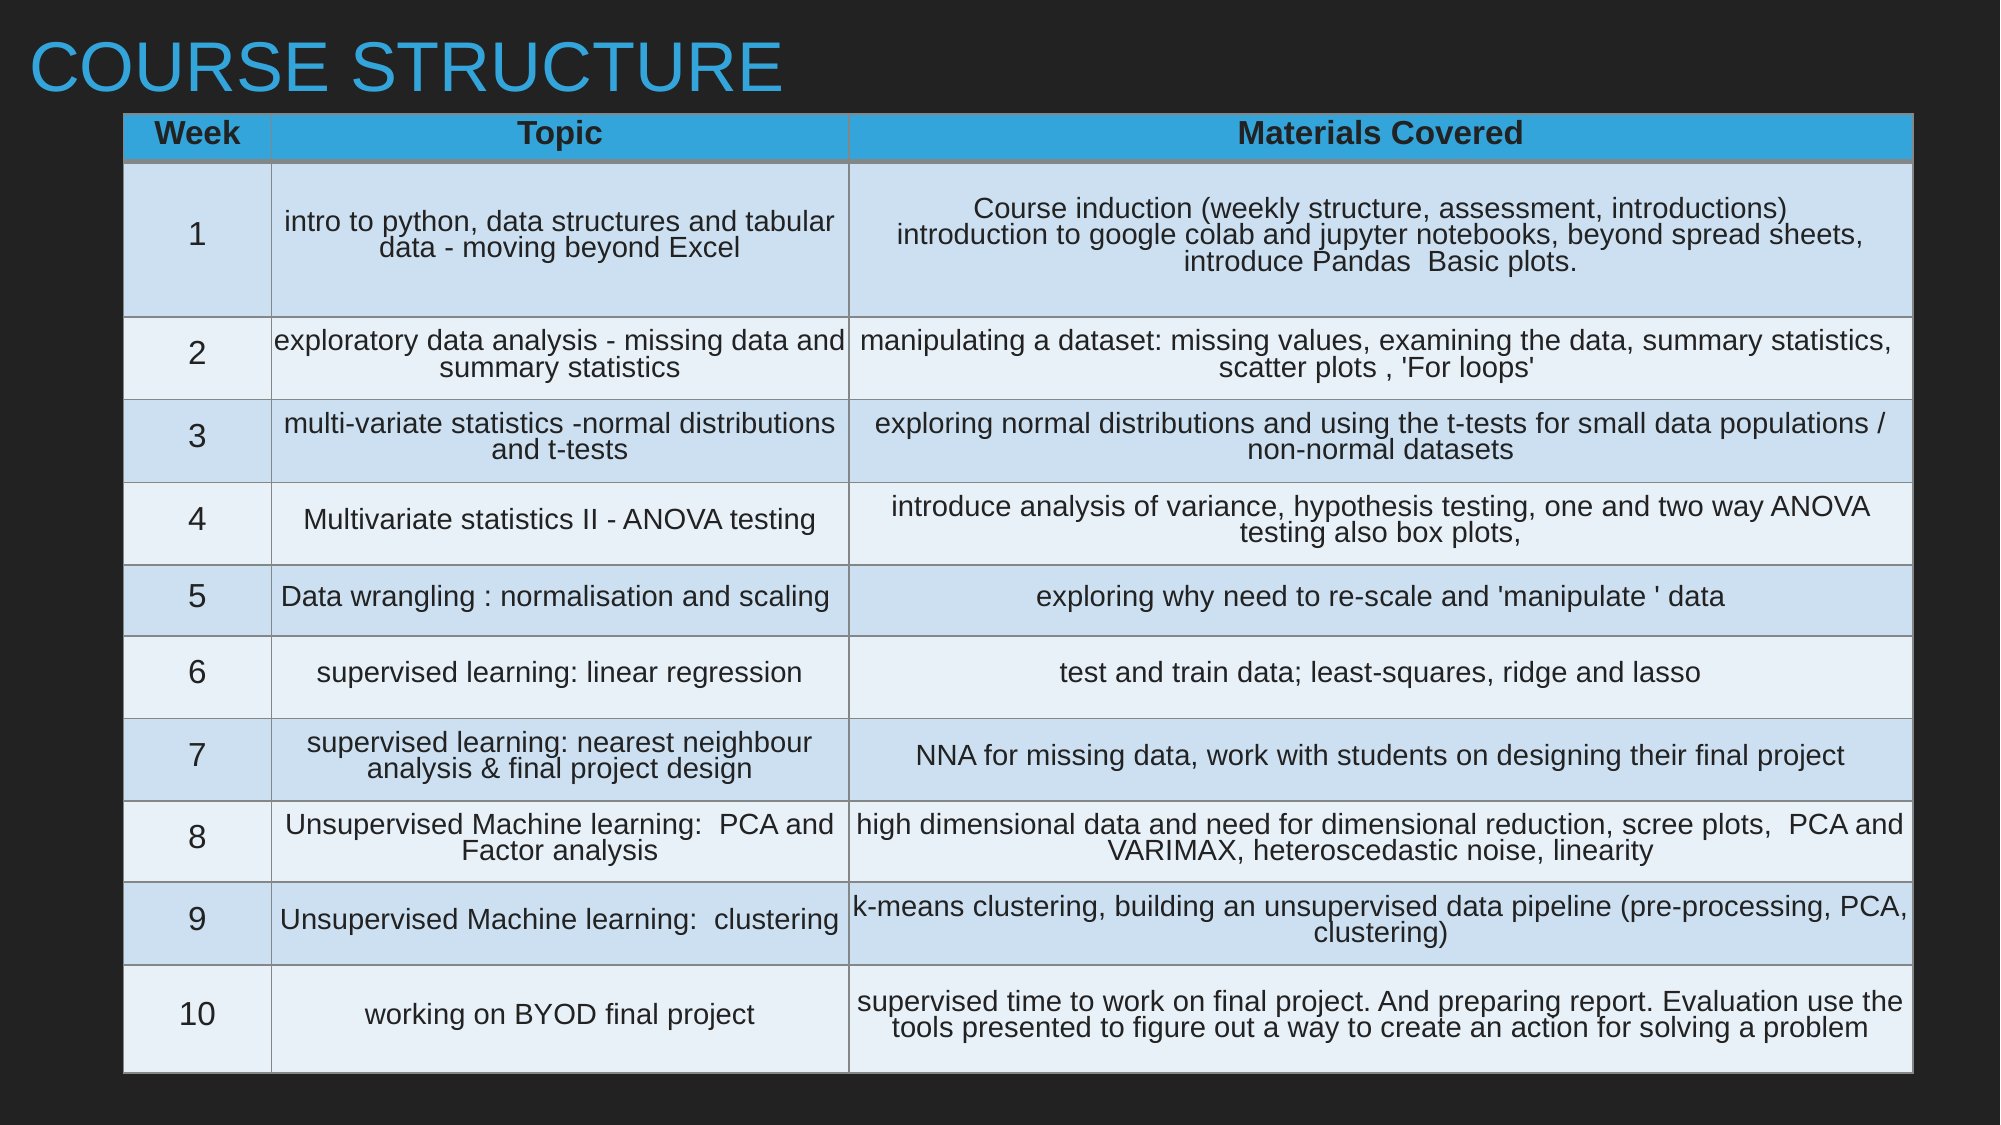

Course structure
| Week | Topic | Materials Covered |
| --- | --- | --- |
| 1 | intro to python, data structures and tabular data - moving beyond Excel | Course induction (weekly structure, assessment, introductions) introduction to google colab and jupyter notebooks, beyond spread sheets, introduce Pandas  Basic plots. |
| 2 | exploratory data analysis - missing data and summary statistics | manipulating a dataset: missing values, examining the data, summary statistics,  scatter plots , 'For loops' |
| 3 | multi-variate statistics -normal distributions and t-tests | exploring normal distributions and using the t-tests for small data populations / non-normal datasets |
| 4 | Multivariate statistics II - ANOVA testing | introduce analysis of variance, hypothesis testing, one and two way ANOVA testing also box plots, |
| 5 | Data wrangling : normalisation and scaling | exploring why need to re-scale and 'manipulate ' data |
| 6 | supervised learning: linear regression | test and train data; least-squares, ridge and lasso |
| 7 | supervised learning: nearest neighbour analysis & final project design | NNA for missing data, work with students on designing their final project |
| 8 | Unsupervised Machine learning:  PCA and Factor analysis | high dimensional data and need for dimensional reduction, scree plots,  PCA and VARIMAX, heteroscedastic noise, linearity |
| 9 | Unsupervised Machine learning:  clustering | k-means clustering, building an unsupervised data pipeline (pre-processing, PCA, clustering) |
| 10 | working on BYOD final project | supervised time to work on final project. And preparing report. Evaluation use the tools presented to figure out a way to create an action for solving a problem |